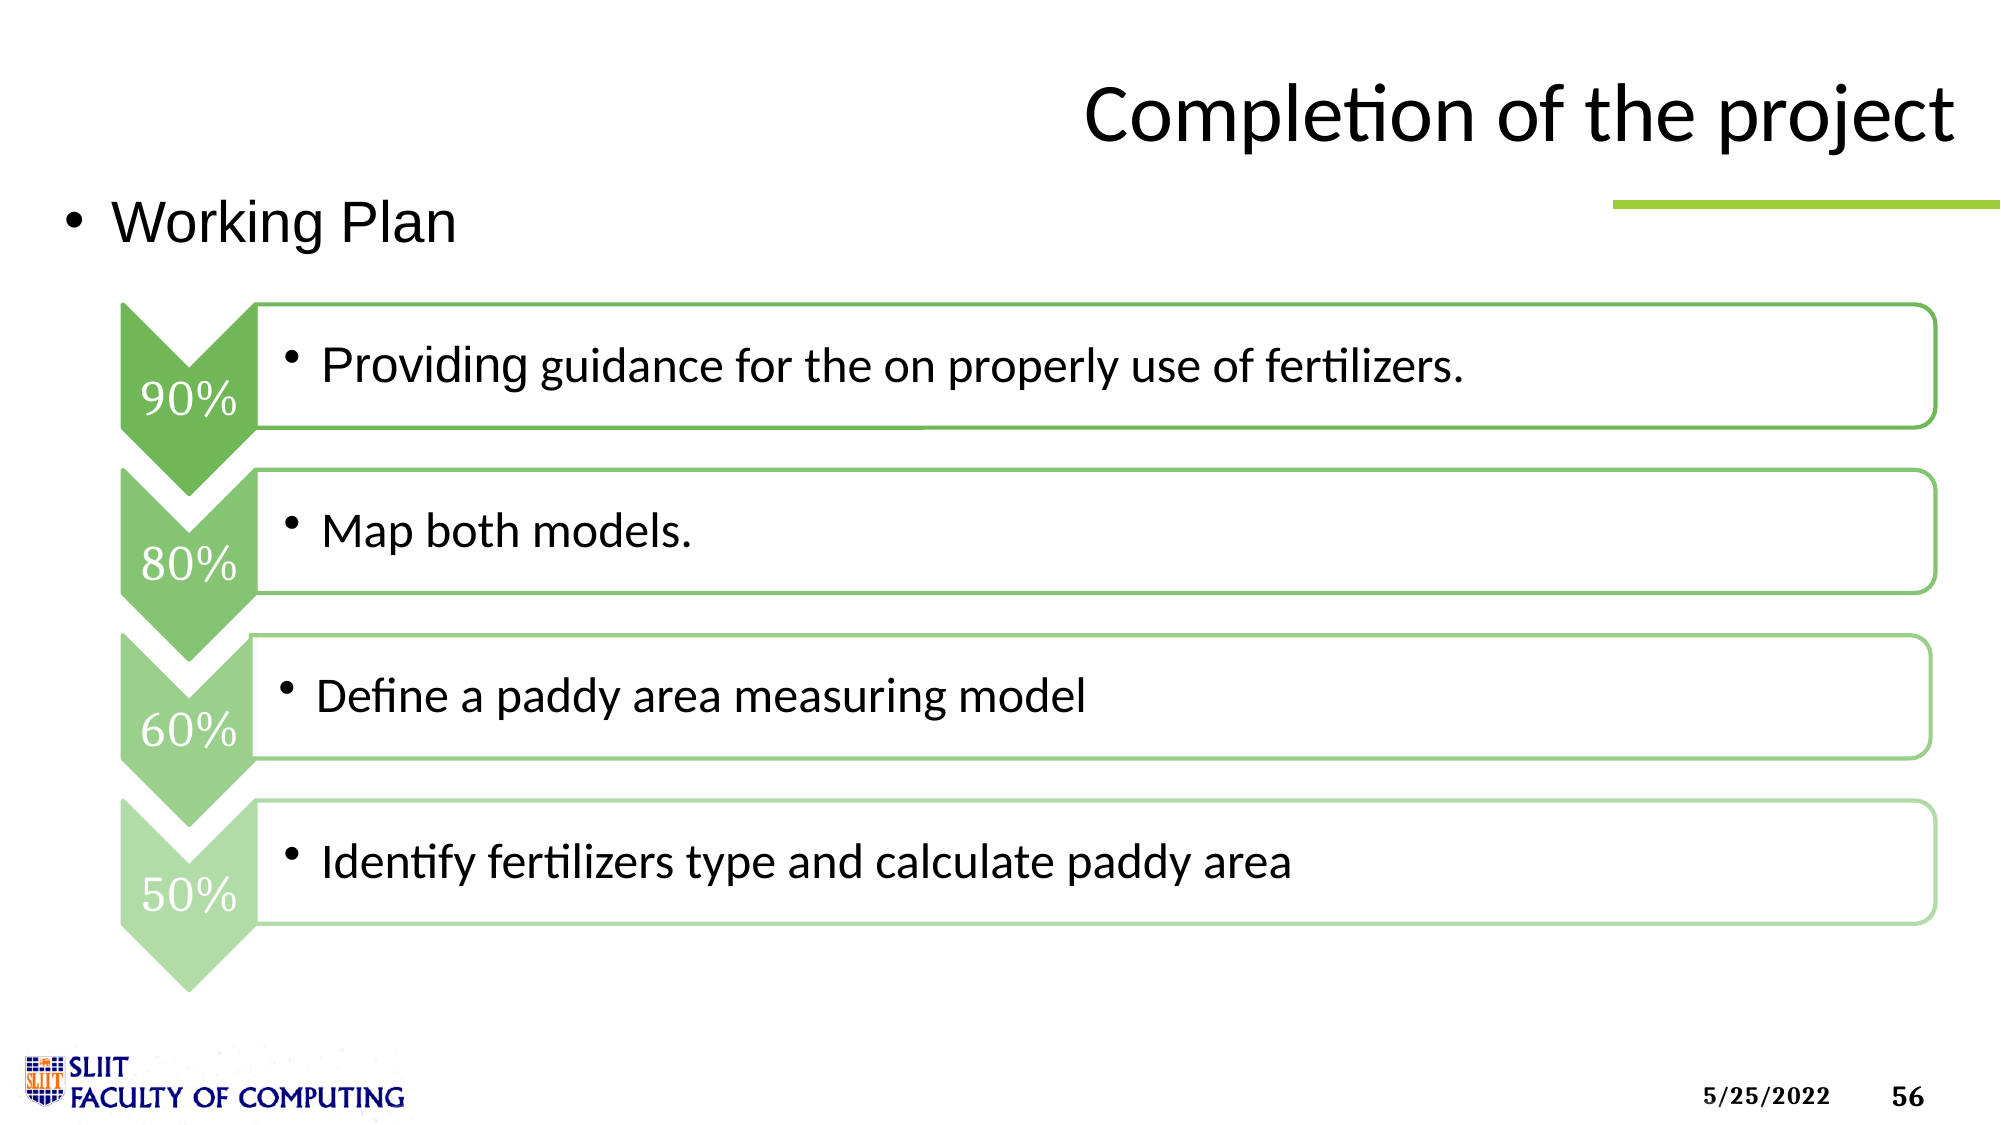

# Completion of the project
Working Plan
90%
Providing guidance for the on properly use of fertilizers.
80%
Map both models.
60%
Define a paddy area measuring model
50%
Identify fertilizers type and calculate paddy area